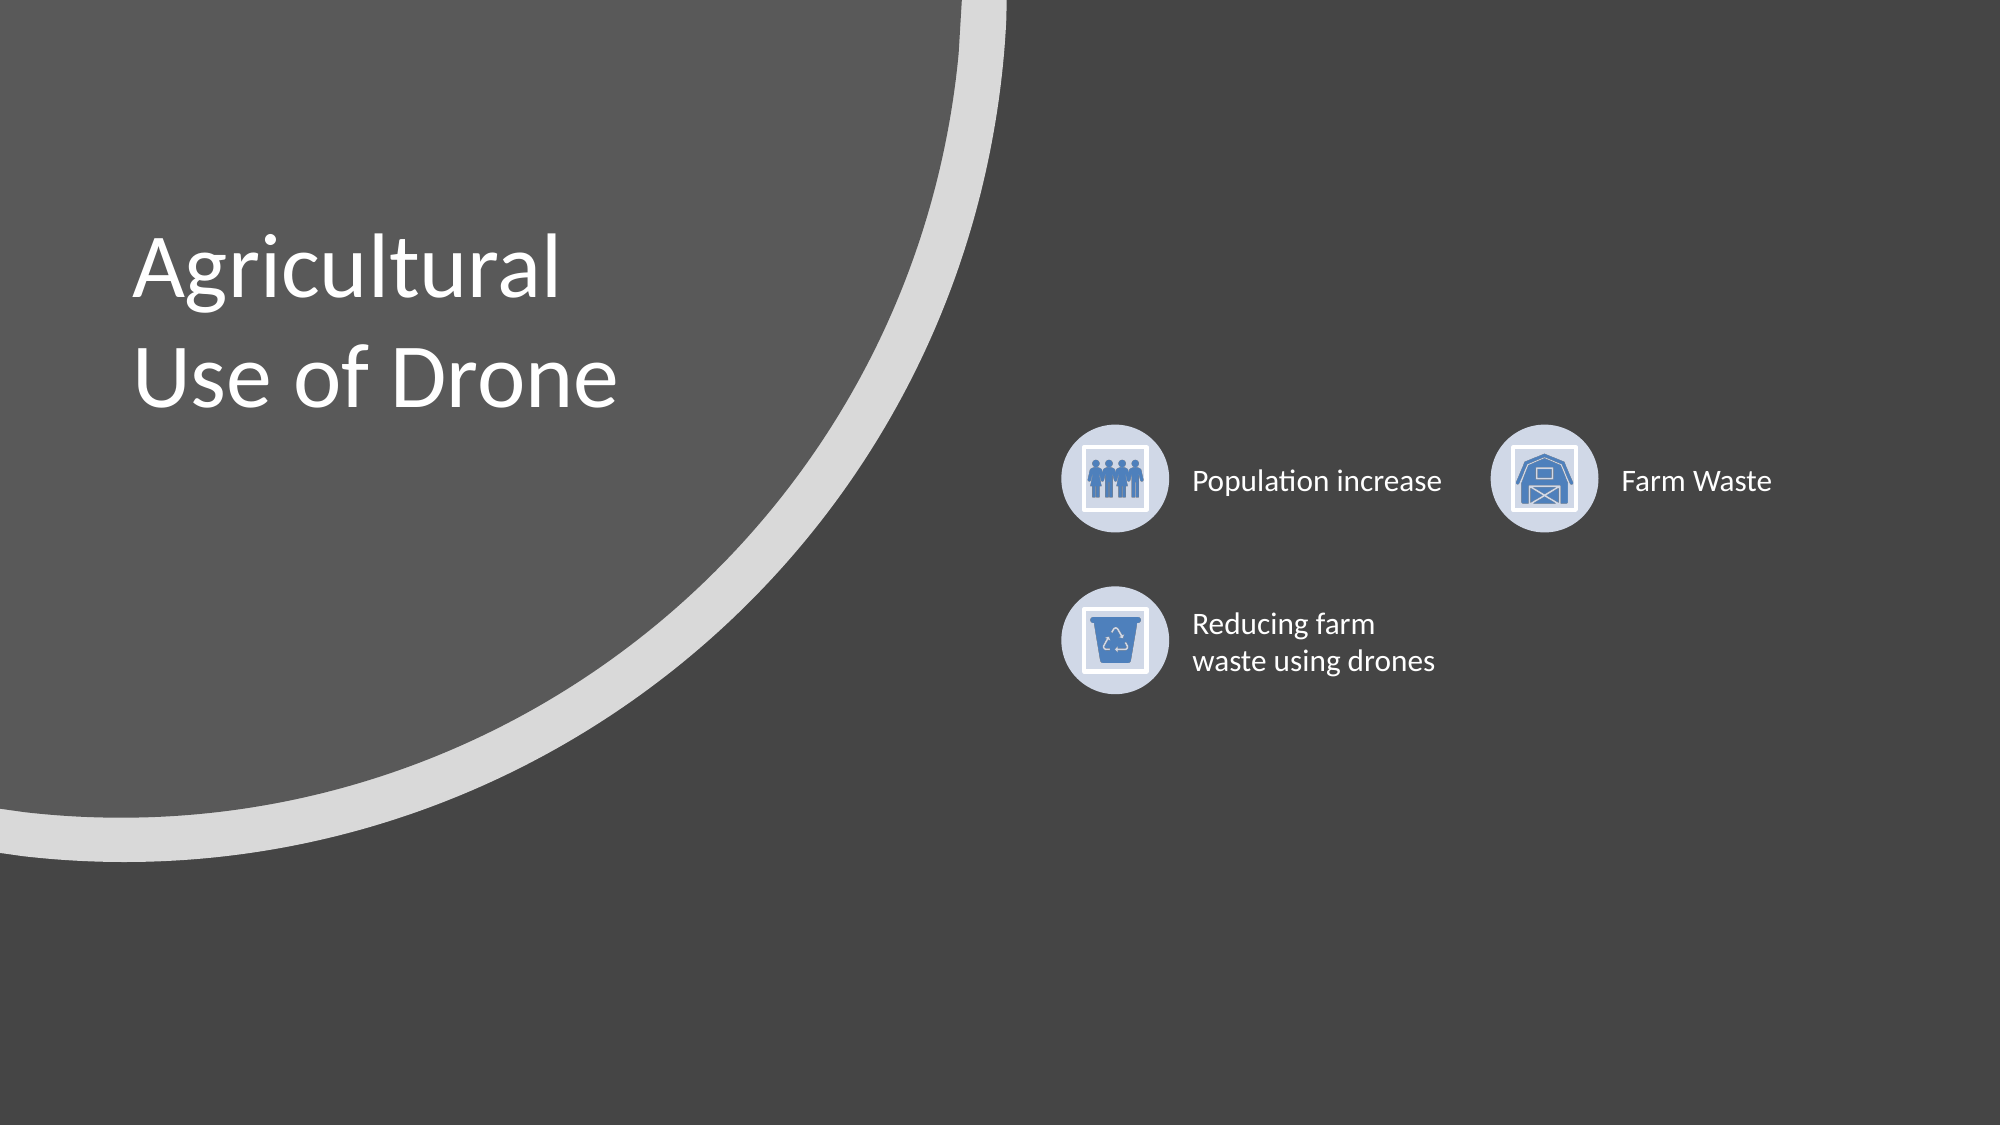

# Agricultural Use of Drone
Population increase
Farm Waste
Reducing farm waste using drones